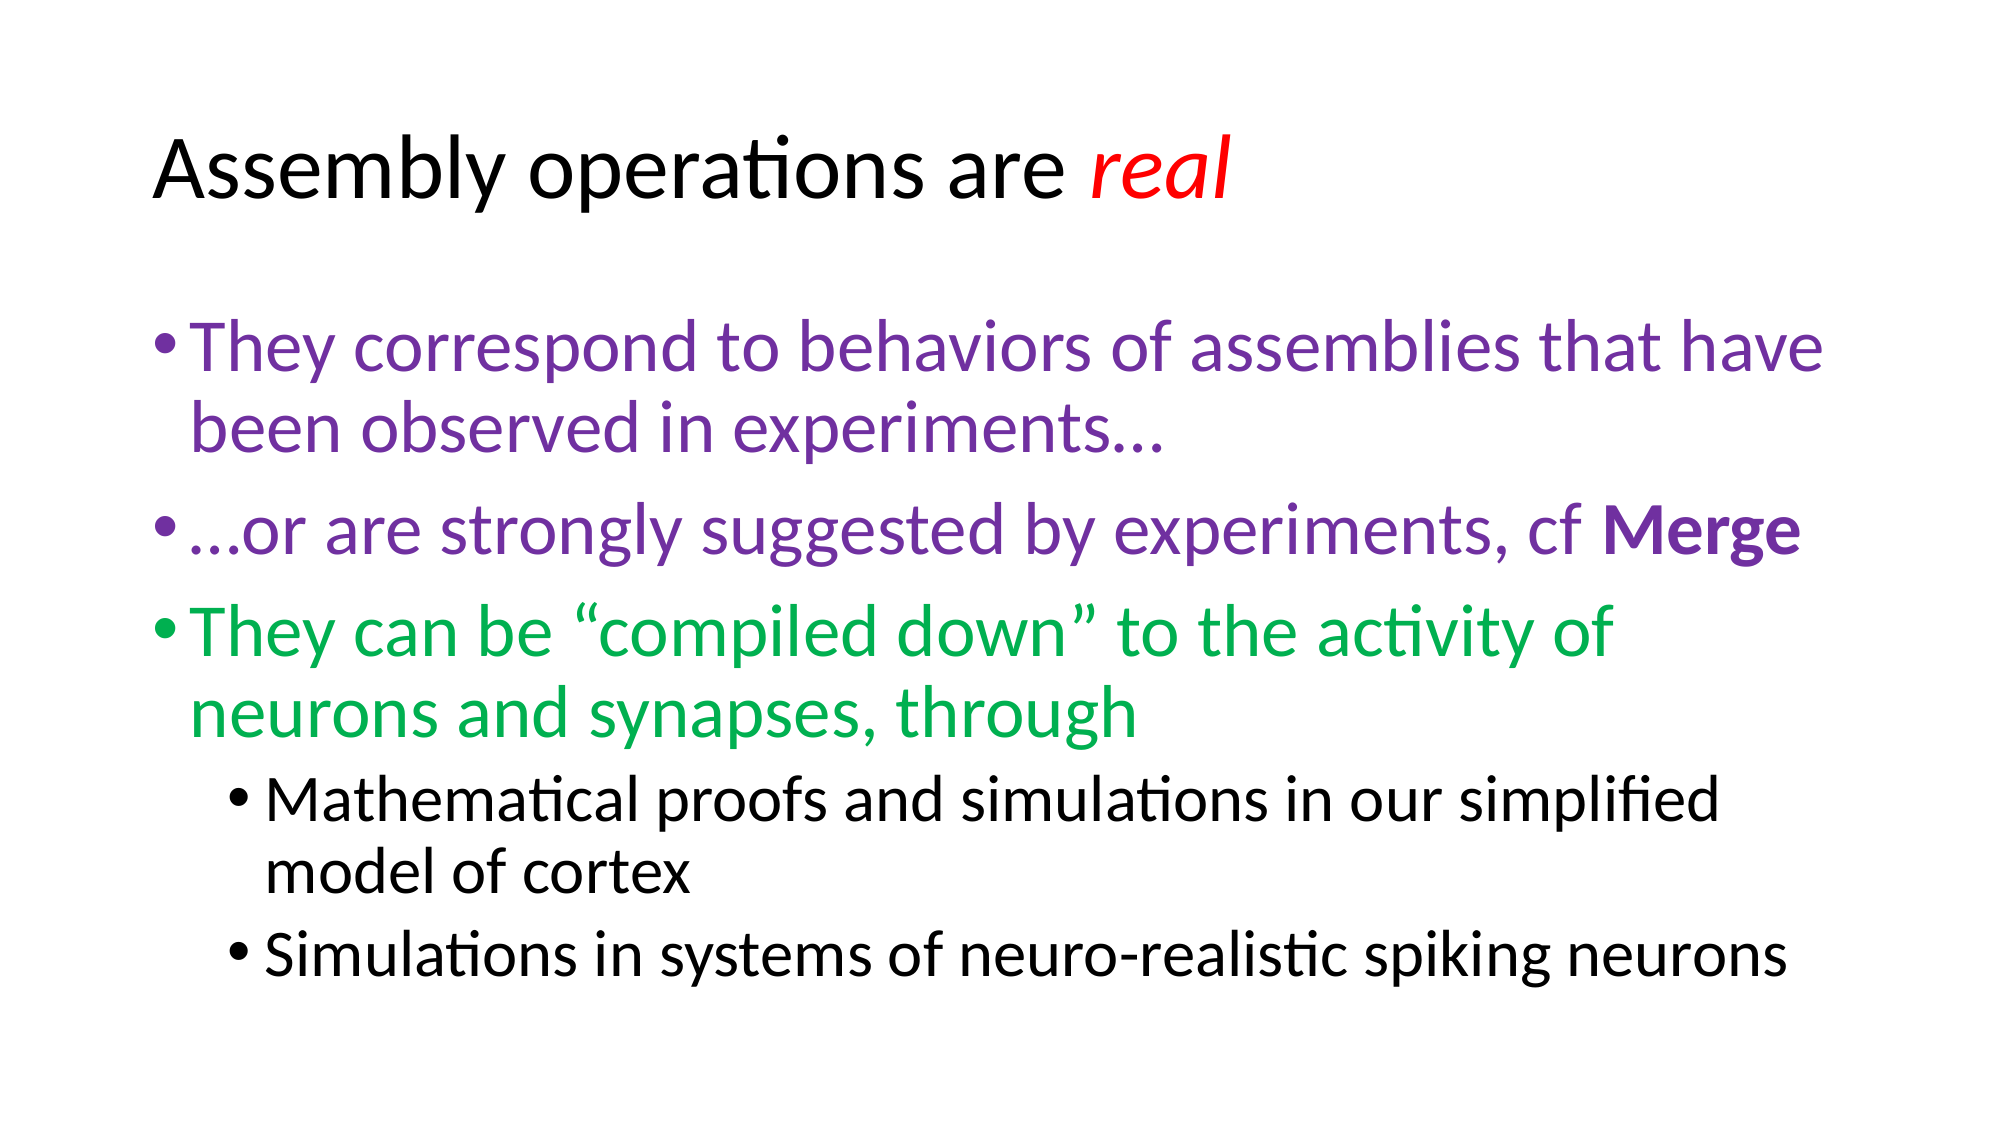

# Assembly operations are real
They correspond to behaviors of assemblies that have been observed in experiments…
…or are strongly suggested by experiments, cf Merge
They can be “compiled down” to the activity of neurons and synapses, through
Mathematical proofs and simulations in our simplified model of cortex
Simulations in systems of neuro-realistic spiking neurons